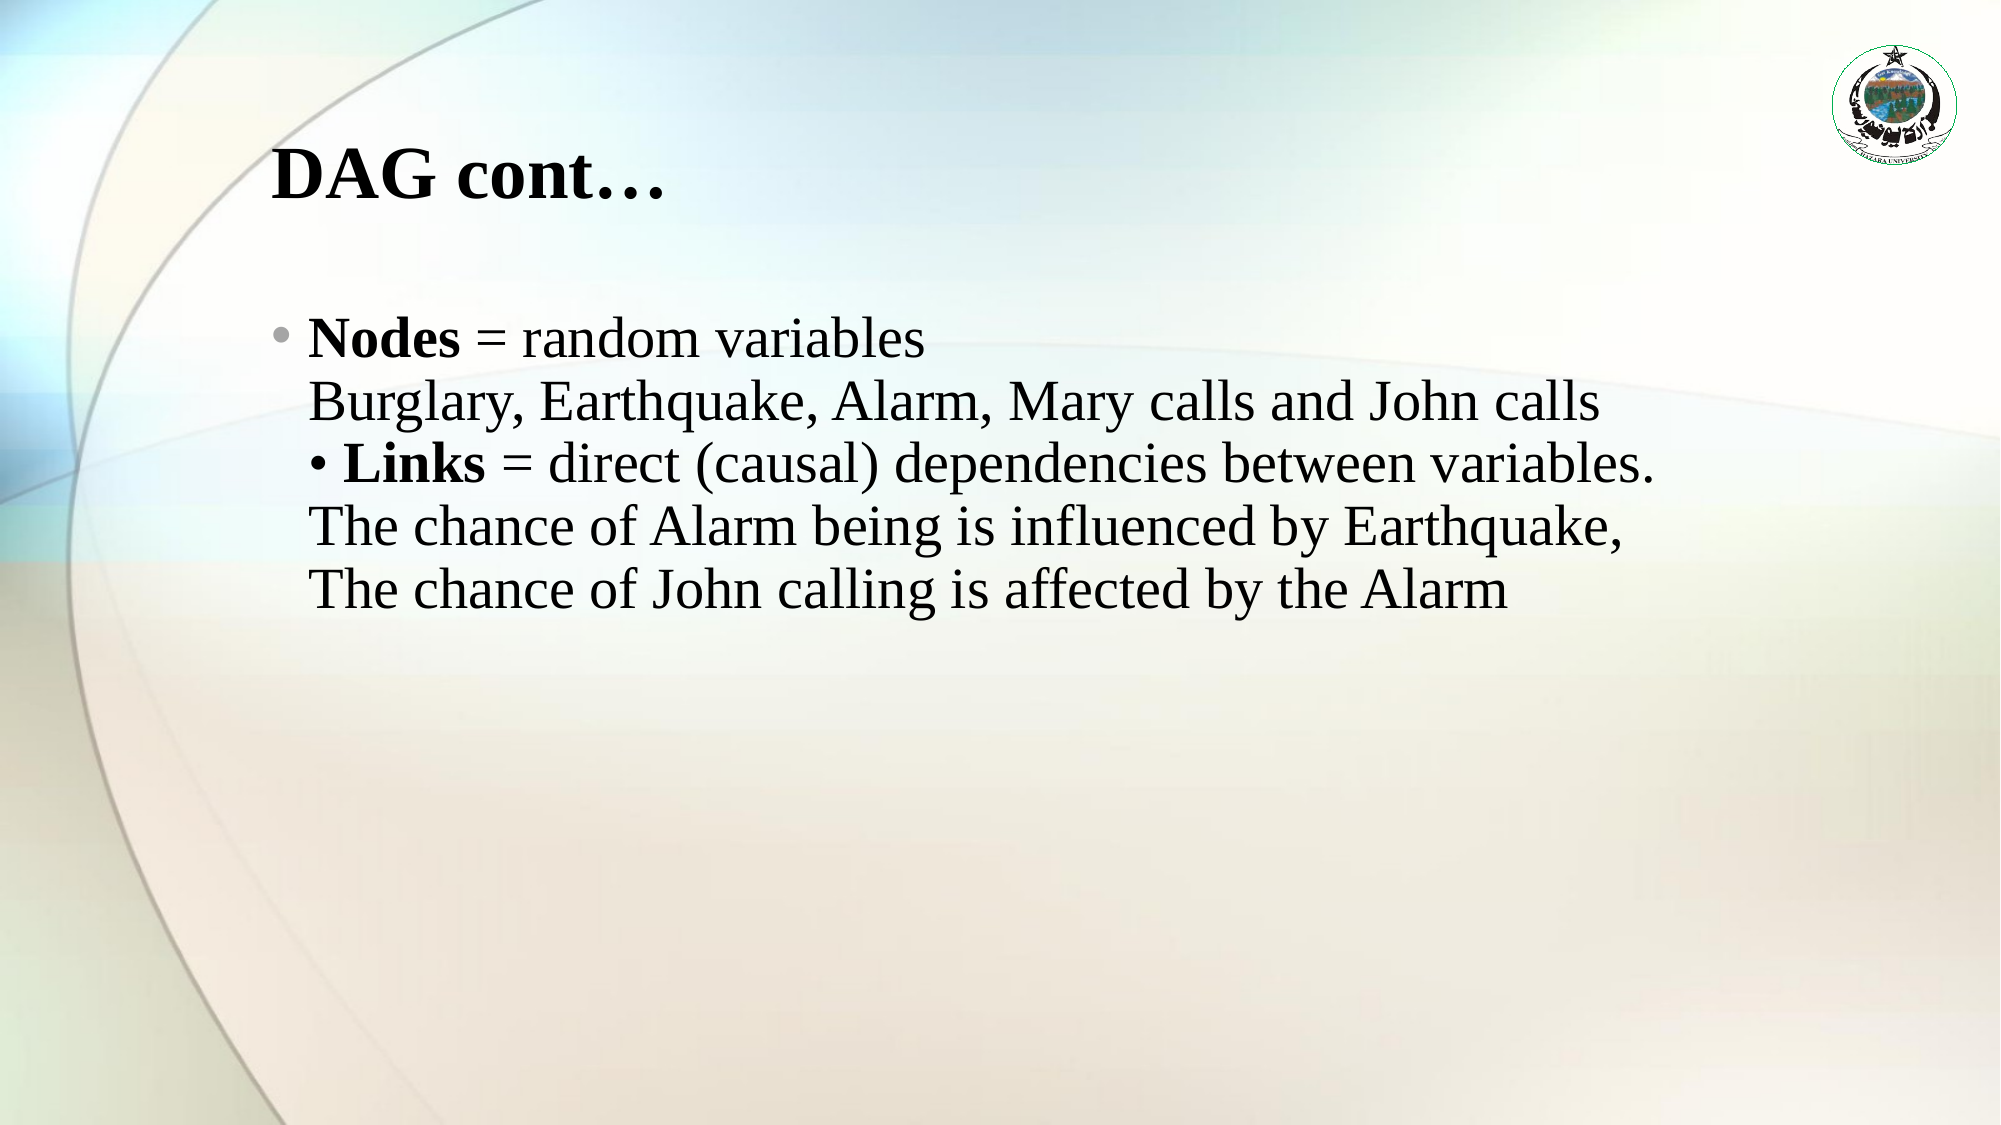

# DAG cont…
Nodes = random variables
Burglary, Earthquake, Alarm, Mary calls and John calls
• Links = direct (causal) dependencies between variables.
The chance of Alarm being is influenced by Earthquake,
The chance of John calling is affected by the Alarm